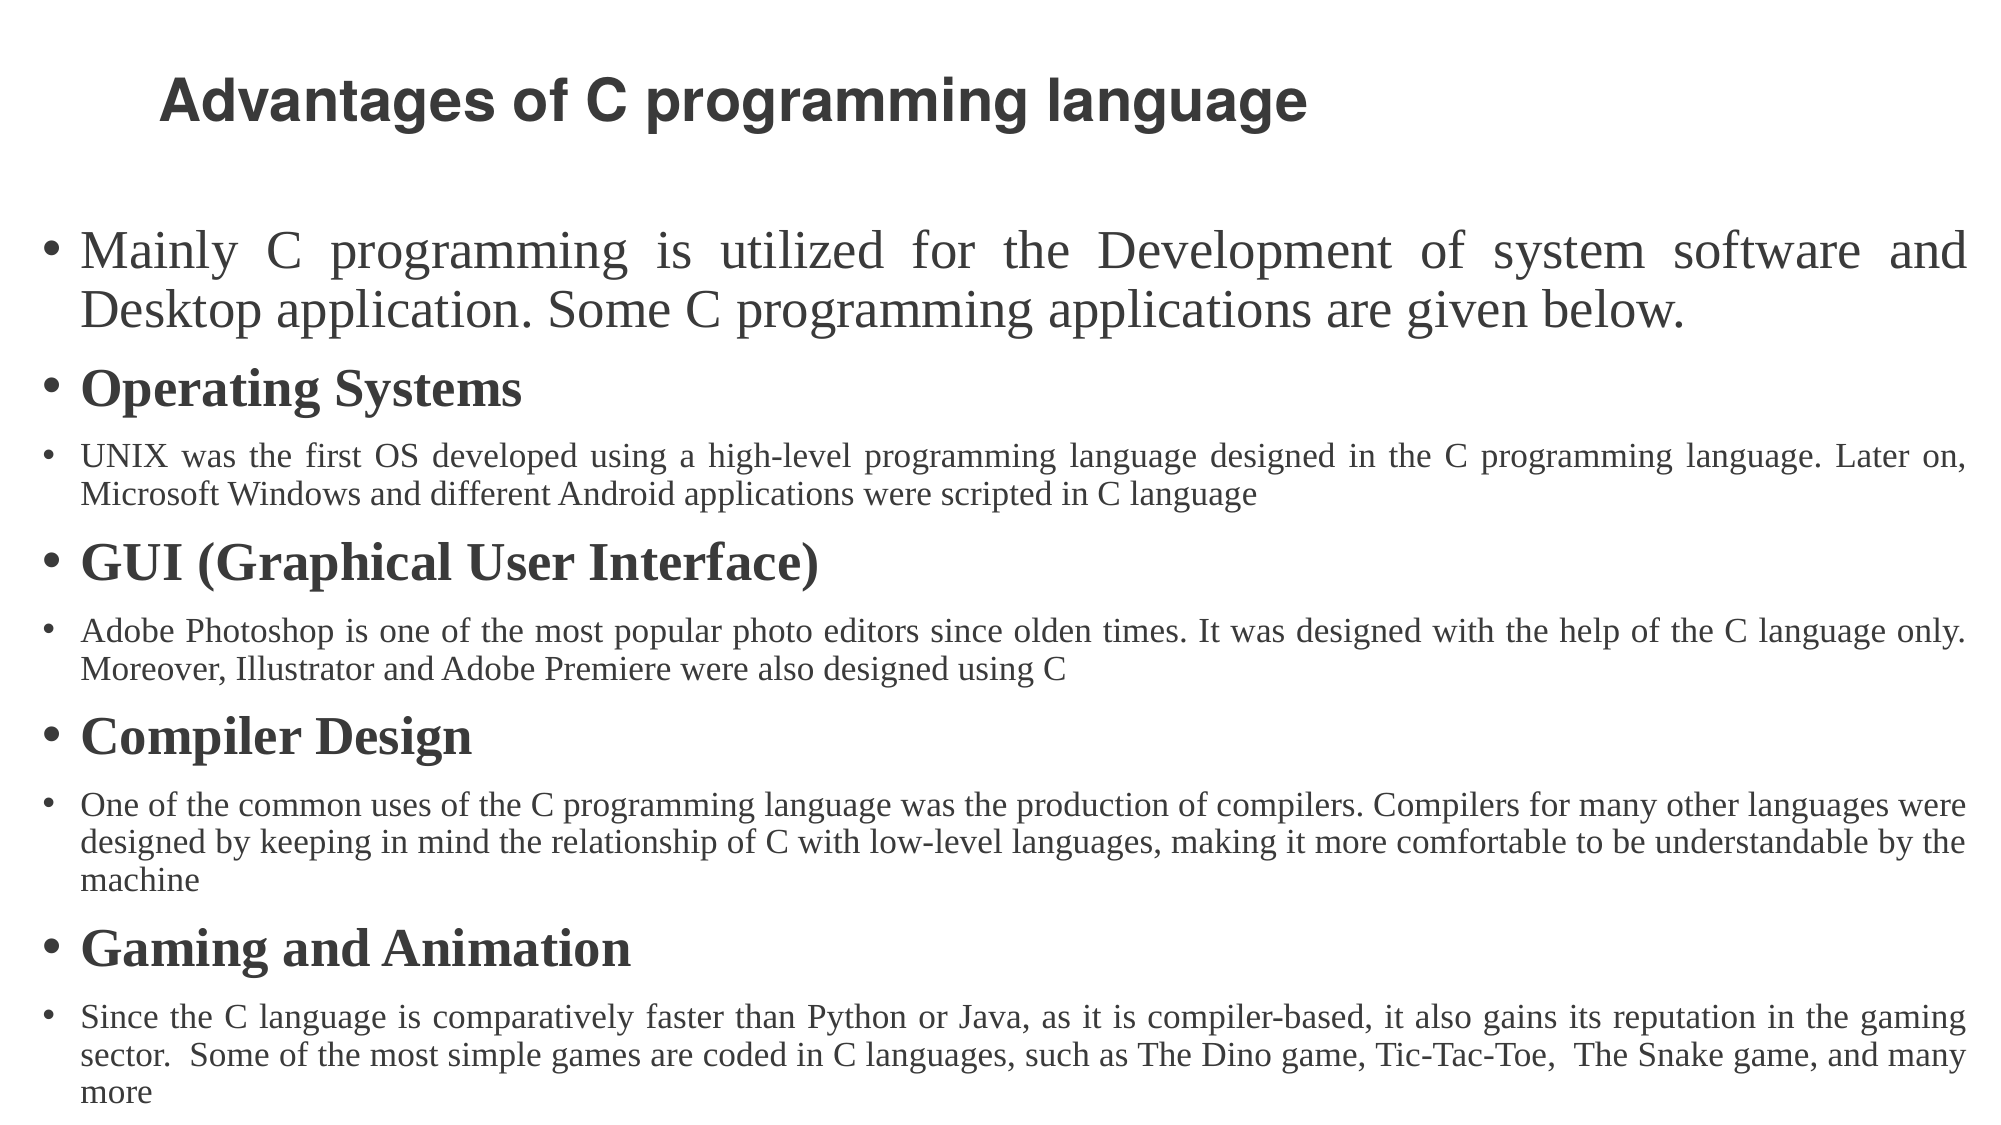

# Advantages of C programming language
Mainly C programming is utilized for the Development of system software and Desktop application. Some C programming applications are given below.
Operating Systems
UNIX was the first OS developed using a high-level programming language designed in the C programming language. Later on, Microsoft Windows and different Android applications were scripted in C language
GUI (Graphical User Interface)
Adobe Photoshop is one of the most popular photo editors since olden times. It was designed with the help of the C language only. Moreover, Illustrator and Adobe Premiere were also designed using C
Compiler Design
One of the common uses of the C programming language was the production of compilers. Compilers for many other languages were designed by keeping in mind the relationship of C with low-level languages, making it more comfortable to be understandable by the machine
Gaming and Animation
Since the C language is comparatively faster than Python or Java, as it is compiler-based, it also gains its reputation in the gaming sector.  Some of the most simple games are coded in C languages, such as The Dino game, Tic-Tac-Toe,  The Snake game, and many more